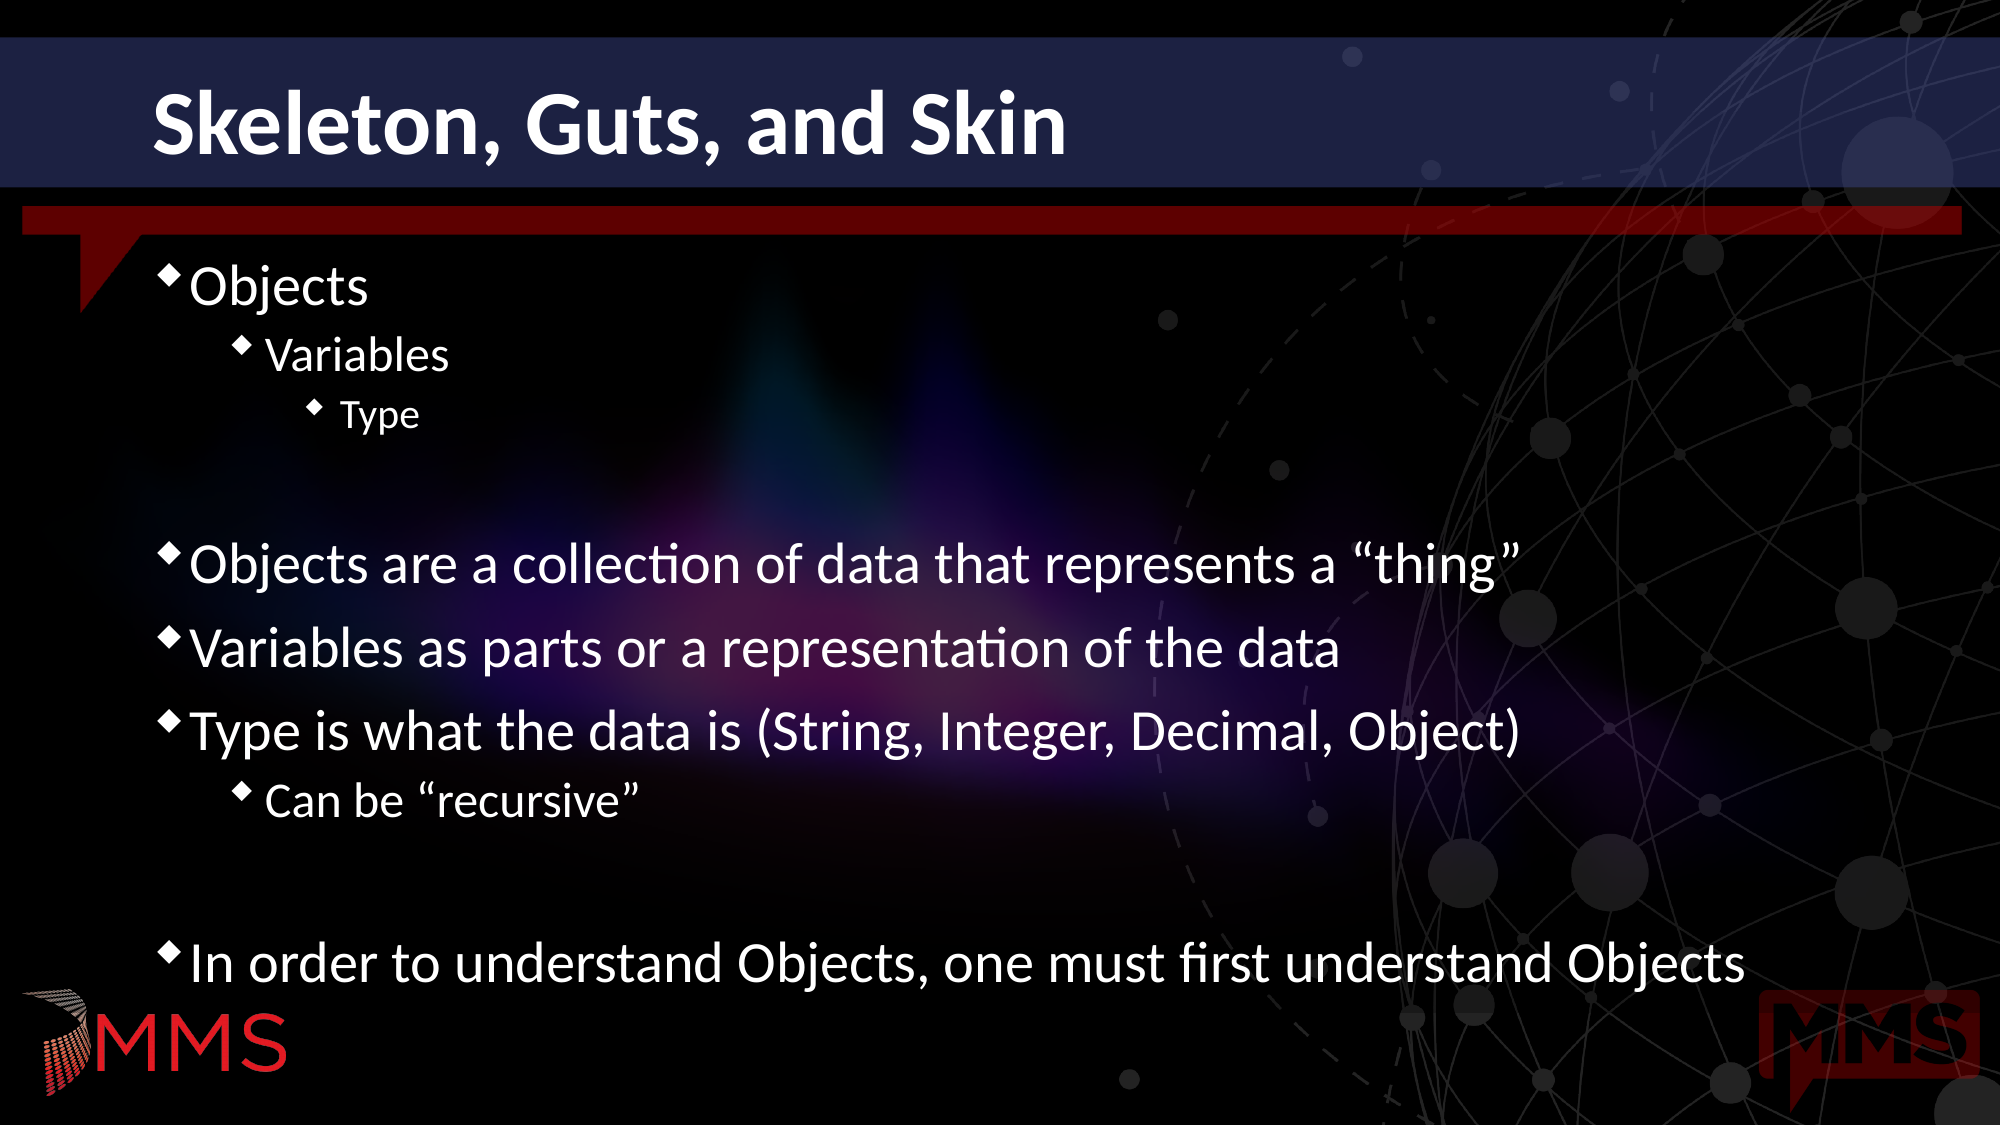

# Skeleton, Guts, and Skin
Objects
Variables
Type

Objects are a collection of data that represents a “thing”
Variables as parts or a representation of the data
Type is what the data is (String, Integer, Decimal, Object)
Can be “recursive”

In order to understand Objects, one must first understand Objects